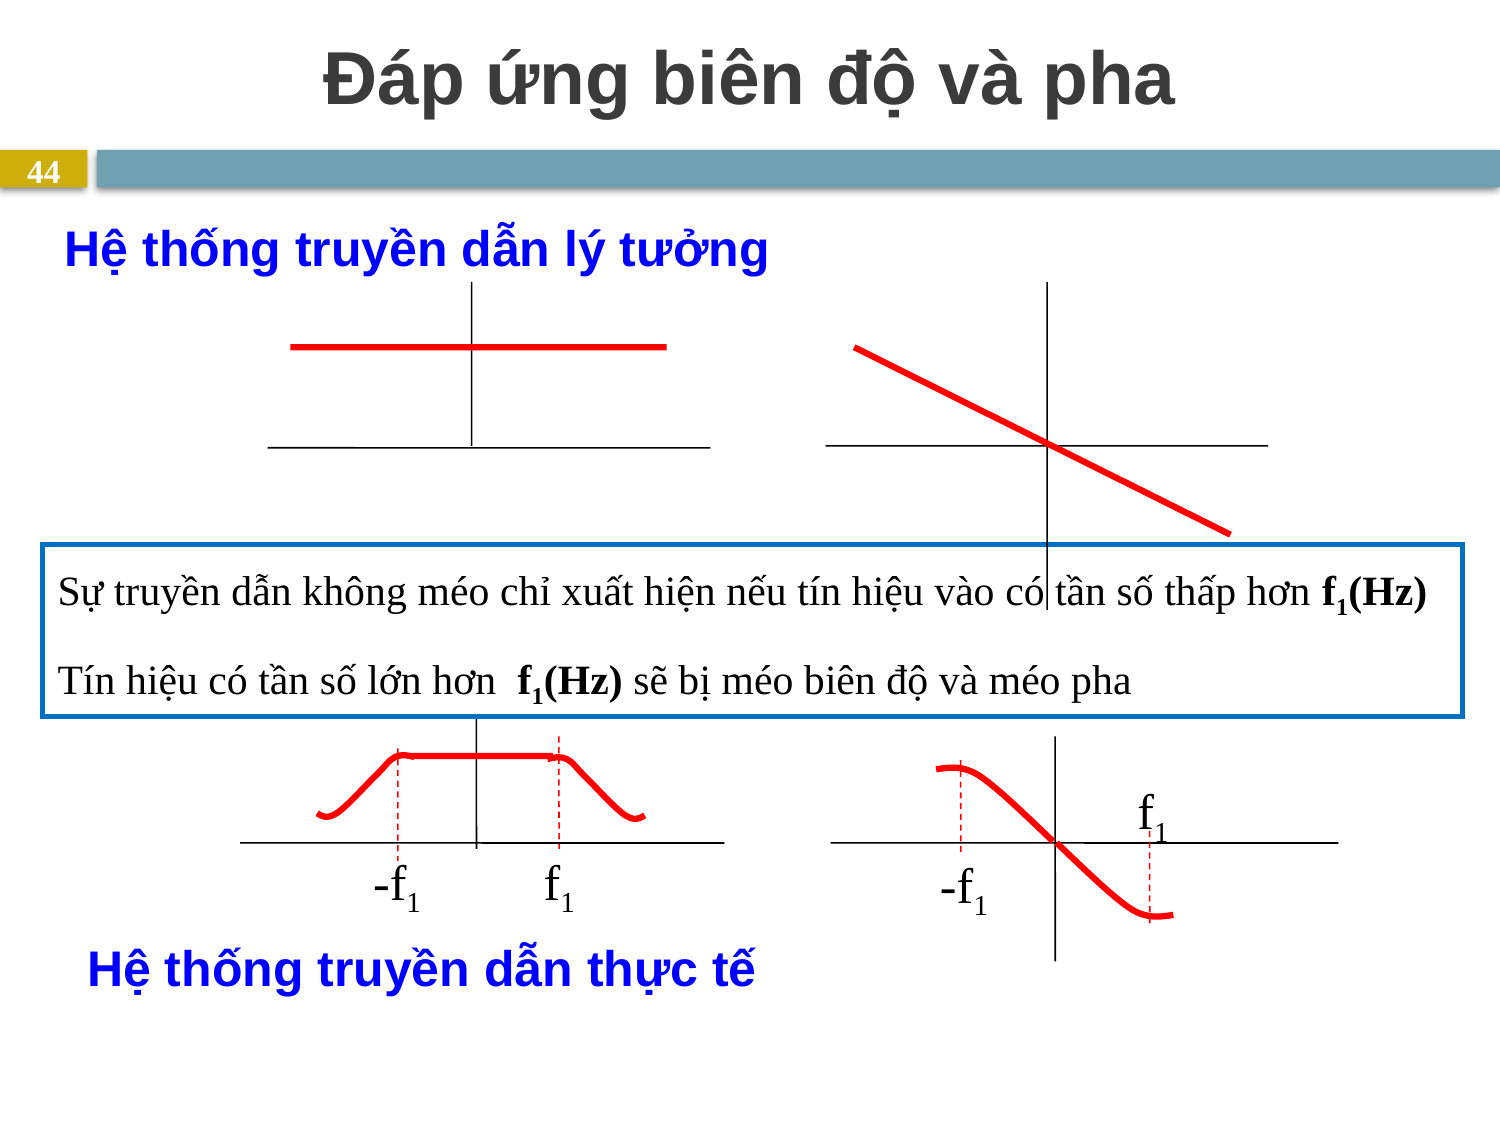

# Đáp ứng biên độ và pha
44
Hệ thống truyền dẫn lý tưởng

Sự truyền dẫn không méo chỉ xuất hiện nếu tín hiệu vào có tần số thấp hơn f1(Hz)
Tín hiệu có tần số lớn hơn  f1(Hz) sẽ bị méo biên độ và méo pha

f1

-f1
f1

-f1
Hệ thống truyền dẫn thực tế